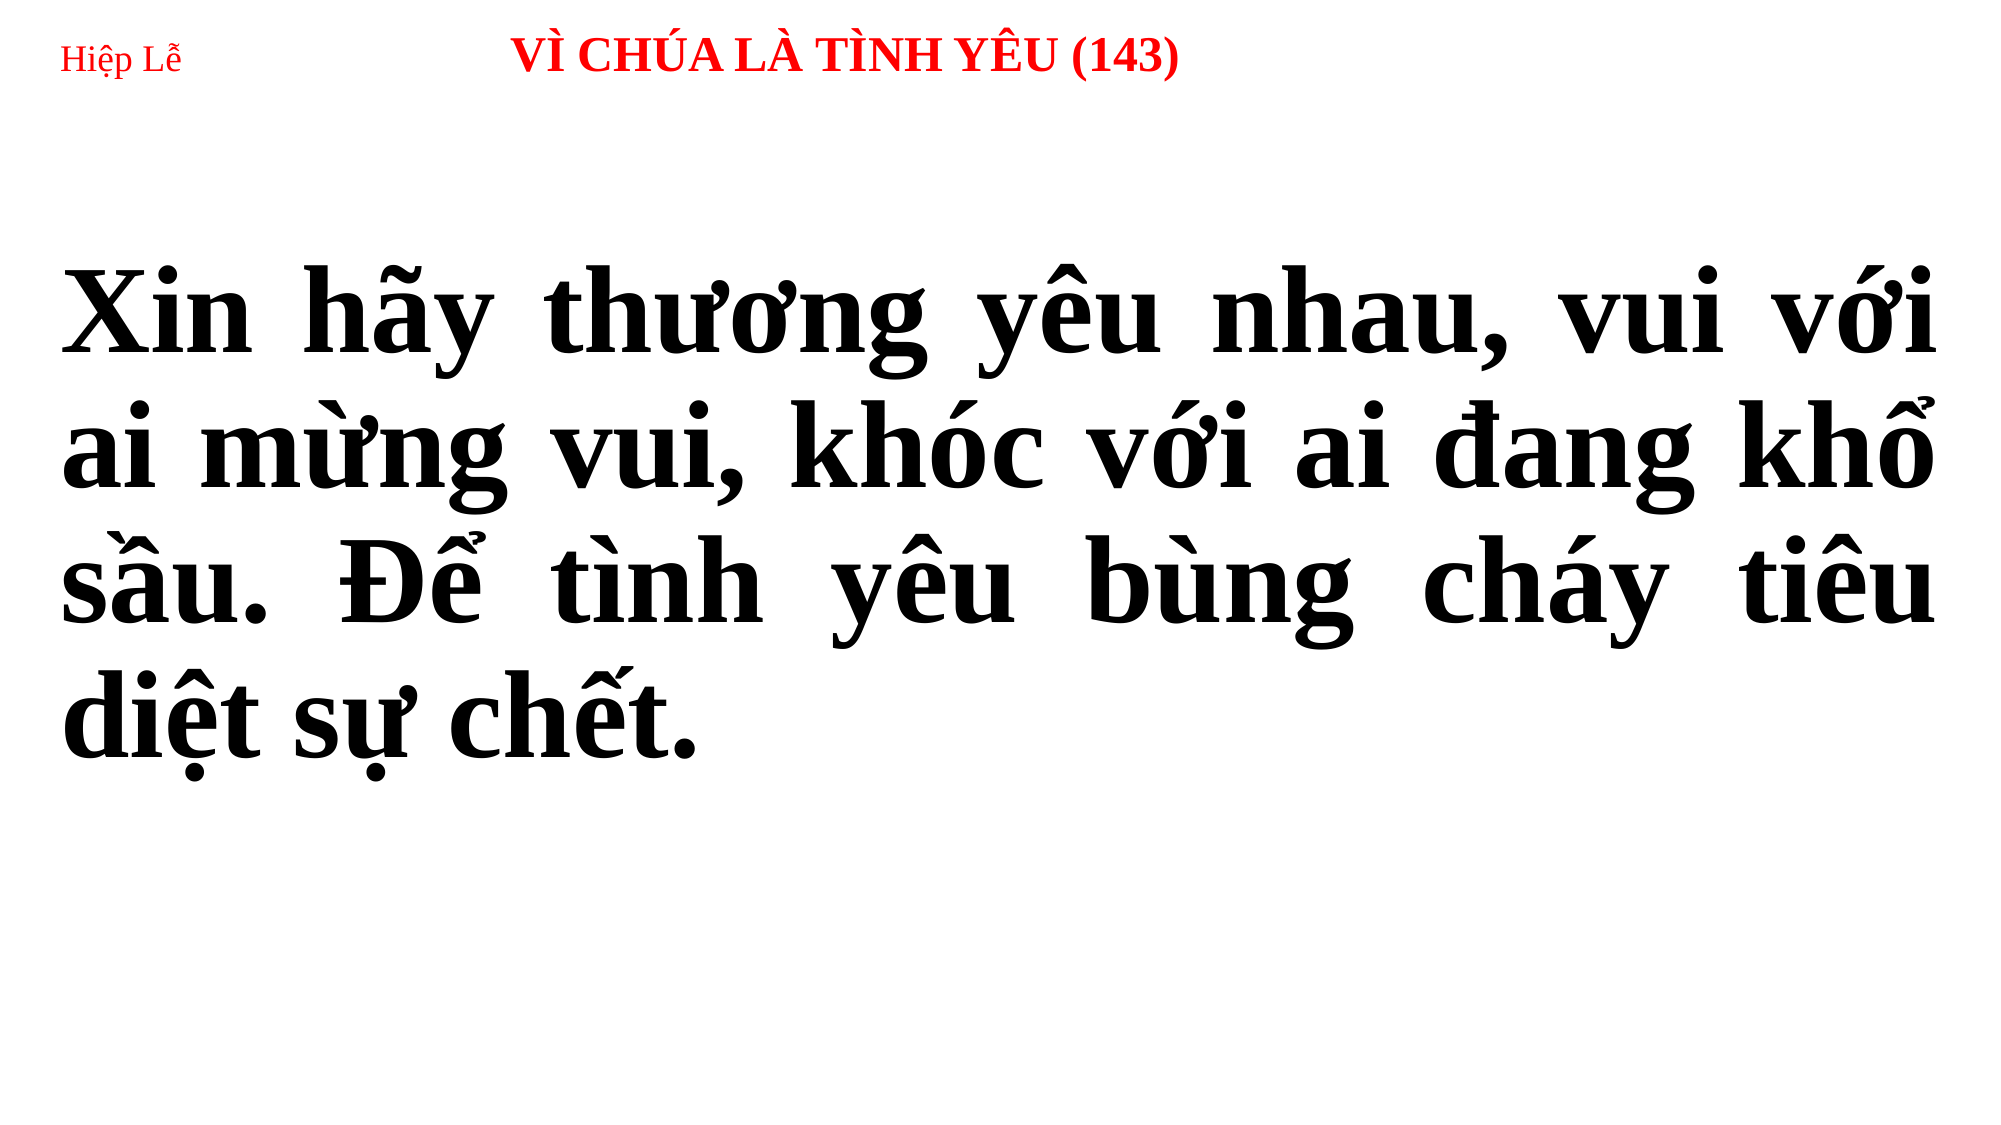

# Hiệp Lễ                    	VÌ CHÚA LÀ TÌNH YÊU (143)
Xin hãy thương yêu nhau, vui với ai mừng vui, khóc với ai đang khổ sầu. Để tình yêu bùng cháy tiêu diệt sự chết.